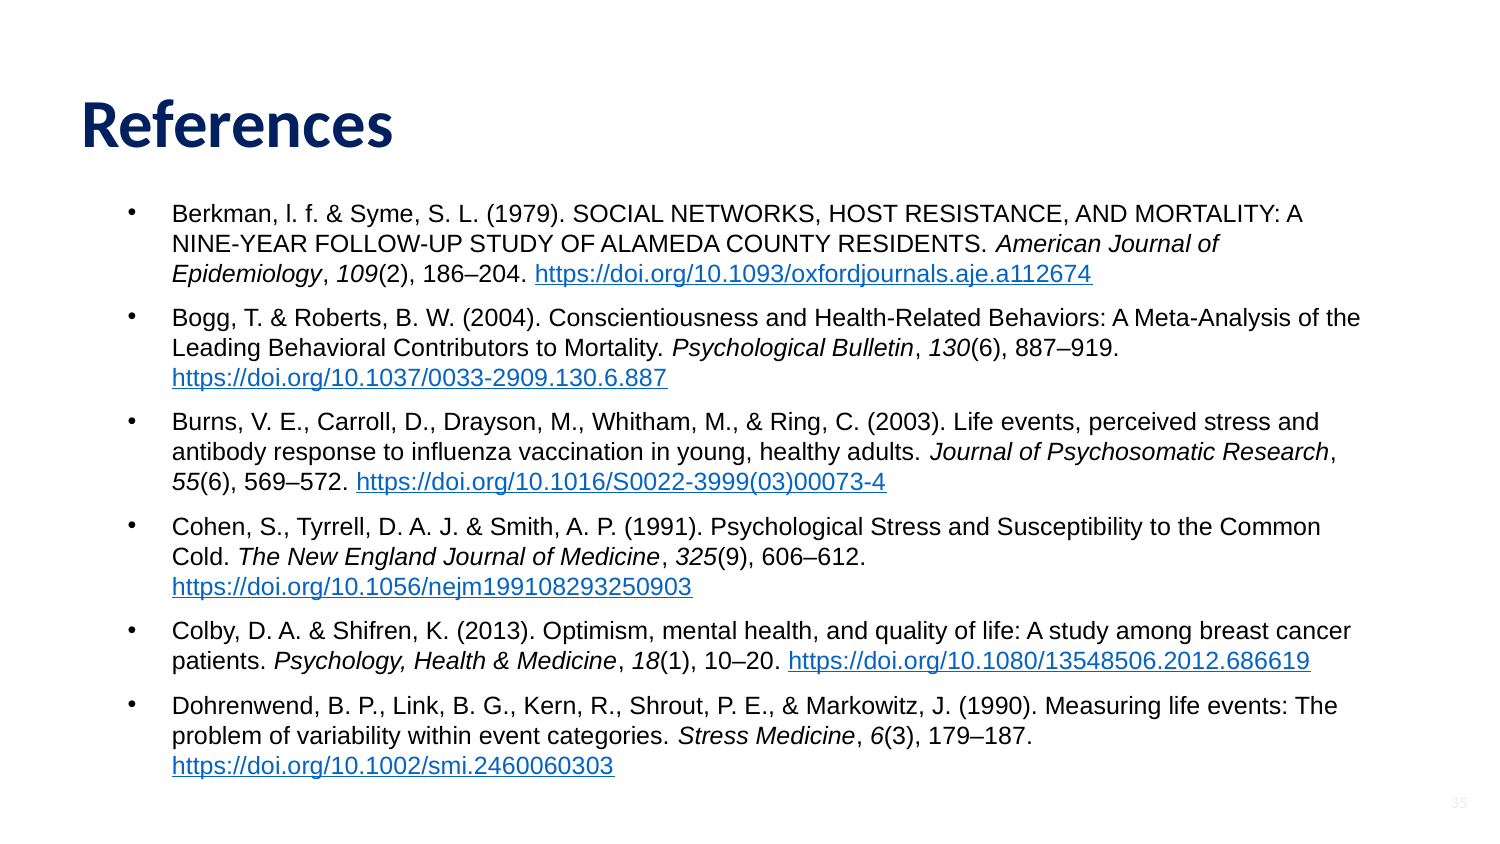

# References
Berkman, l. f. & Syme, S. L. (1979). SOCIAL NETWORKS, HOST RESISTANCE, AND MORTALITY: A NINE-YEAR FOLLOW-UP STUDY OF ALAMEDA COUNTY RESIDENTS. American Journal of Epidemiology, 109(2), 186–204. https://doi.org/10.1093/oxfordjournals.aje.a112674
Bogg, T. & Roberts, B. W. (2004). Conscientiousness and Health-Related Behaviors: A Meta-Analysis of the Leading Behavioral Contributors to Mortality. Psychological Bulletin, 130(6), 887–919. https://doi.org/10.1037/0033-2909.130.6.887
Burns, V. E., Carroll, D., Drayson, M., Whitham, M., & Ring, C. (2003). Life events, perceived stress and antibody response to influenza vaccination in young, healthy adults. Journal of Psychosomatic Research, 55(6), 569–572. https://doi.org/10.1016/S0022-3999(03)00073-4
Cohen, S., Tyrrell, D. A. J. & Smith, A. P. (1991). Psychological Stress and Susceptibility to the Common Cold. The New England Journal of Medicine, 325(9), 606–612. https://doi.org/10.1056/nejm199108293250903
Colby, D. A. & Shifren, K. (2013). Optimism, mental health, and quality of life: A study among breast cancer patients. Psychology, Health & Medicine, 18(1), 10–20. https://doi.org/10.1080/13548506.2012.686619
Dohrenwend, B. P., Link, B. G., Kern, R., Shrout, P. E., & Markowitz, J. (1990). Measuring life events: The problem of variability within event categories. Stress Medicine, 6(3), 179–187. https://doi.org/10.1002/smi.2460060303
35